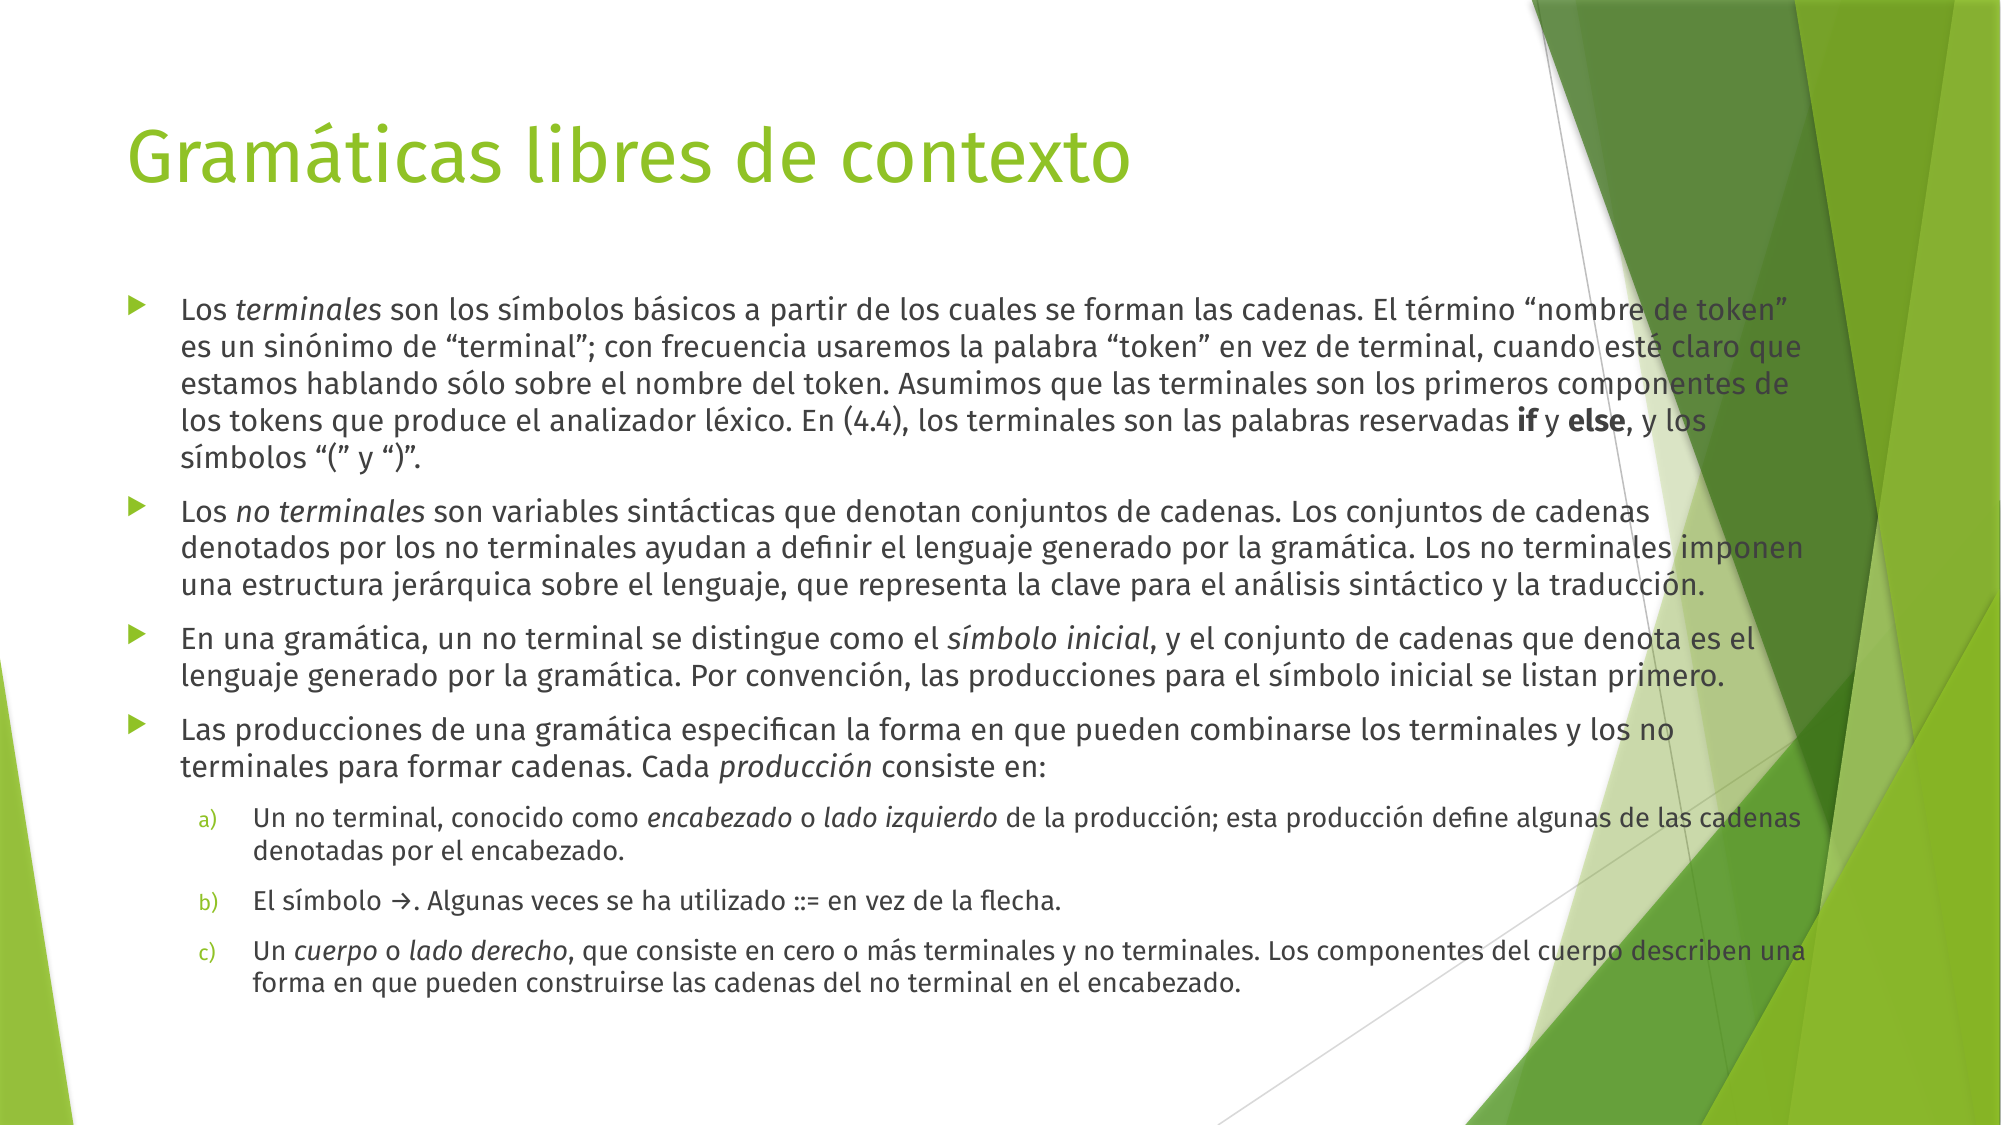

# Gramáticas libres de contexto
Los terminales son los símbolos básicos a partir de los cuales se forman las cadenas. El término “nombre de token” es un sinónimo de “terminal”; con frecuencia usaremos la palabra “token” en vez de terminal, cuando esté claro que estamos hablando sólo sobre el nombre del token. Asumimos que las terminales son los primeros componentes de los tokens que produce el analizador léxico. En (4.4), los terminales son las palabras reservadas if y else, y los símbolos “(” y “)”.
Los no terminales son variables sintácticas que denotan conjuntos de cadenas. Los conjuntos de cadenas denotados por los no terminales ayudan a definir el lenguaje generado por la gramática. Los no terminales imponen una estructura jerárquica sobre el lenguaje, que representa la clave para el análisis sintáctico y la traducción.
En una gramática, un no terminal se distingue como el símbolo inicial, y el conjunto de cadenas que denota es el lenguaje generado por la gramática. Por convención, las producciones para el símbolo inicial se listan primero.
Las producciones de una gramática especifican la forma en que pueden combinarse los terminales y los no terminales para formar cadenas. Cada producción consiste en:
Un no terminal, conocido como encabezado o lado izquierdo de la producción; esta producción define algunas de las cadenas denotadas por el encabezado.
El símbolo →. Algunas veces se ha utilizado ::= en vez de la flecha.
Un cuerpo o lado derecho, que consiste en cero o más terminales y no terminales. Los componentes del cuerpo describen una forma en que pueden construirse las cadenas del no terminal en el encabezado.